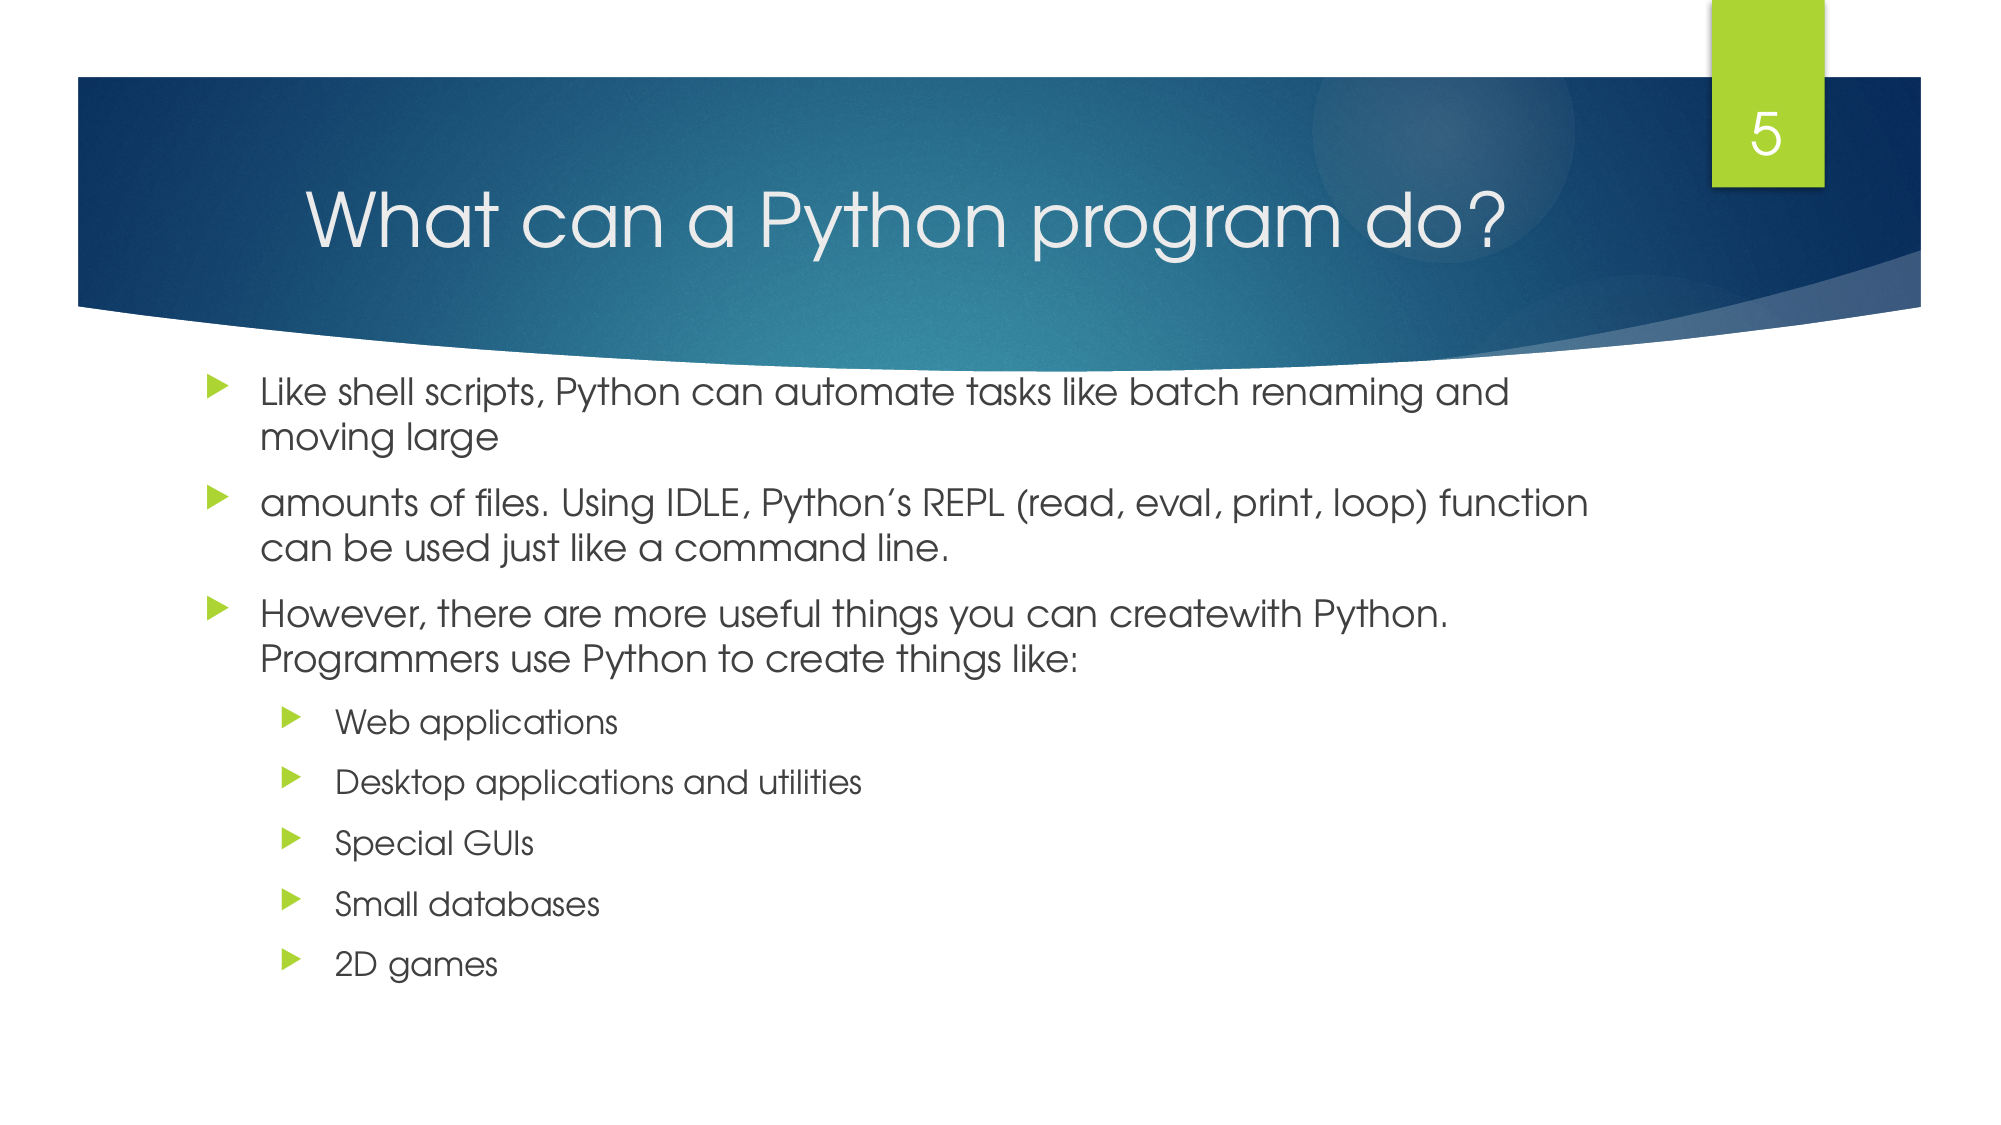

5
# What can a Python program do?
Like shell scripts, Python can automate tasks like batch renaming and moving large
amounts of files. Using IDLE, Python’s REPL (read, eval, print, loop) function can be used just like a command line.
However, there are more useful things you can createwith Python. Programmers use Python to create things like:
 Web applications
 Desktop applications and utilities
 Special GUIs
 Small databases
 2D games